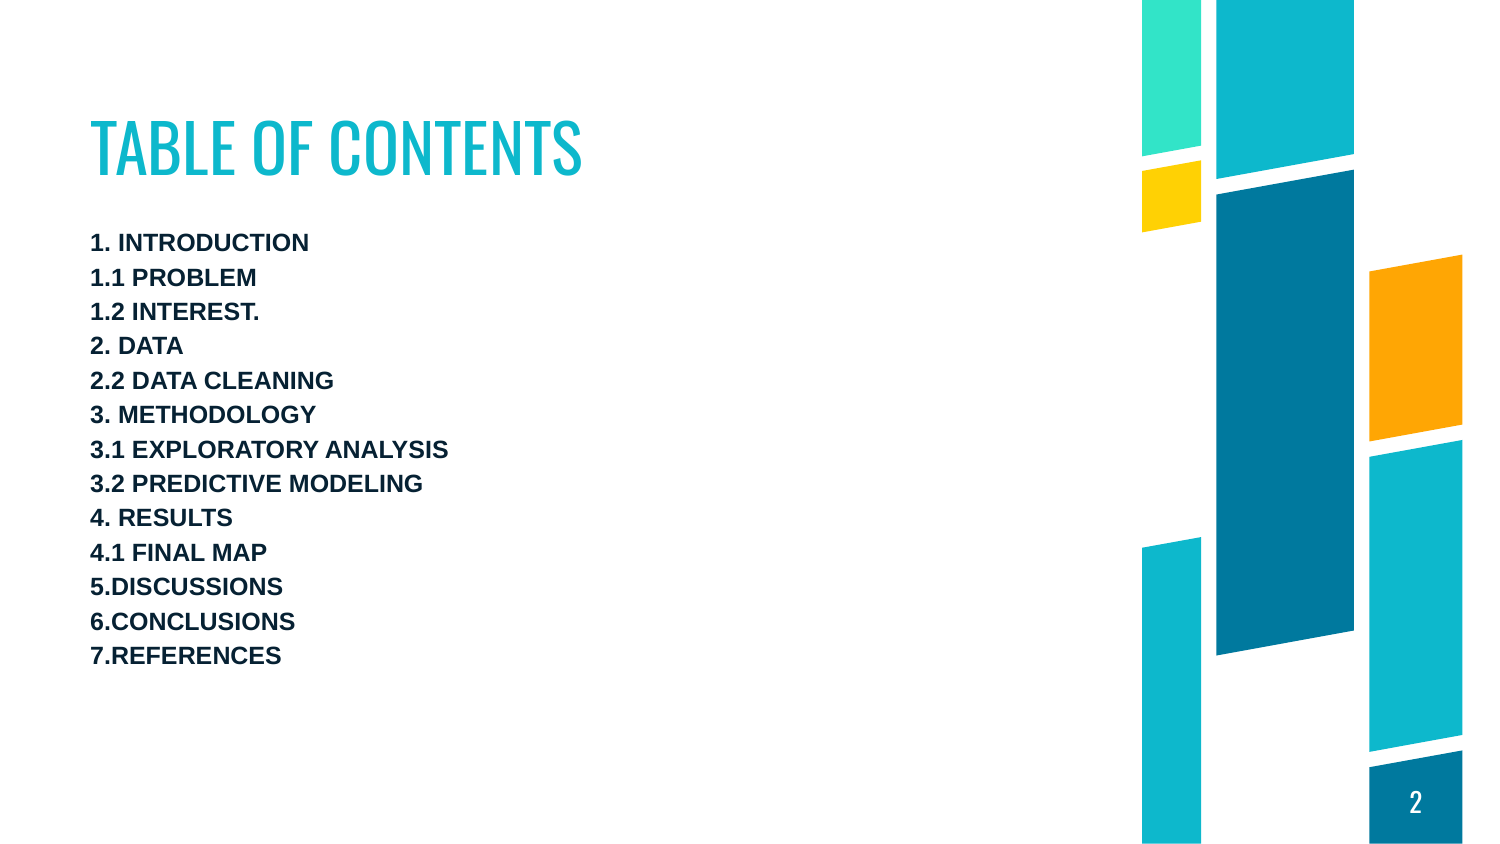

TABLE OF CONTENTS
1. INTRODUCTION
1.1 PROBLEM
1.2 INTEREST.
2. DATA
2.2 DATA CLEANING
3. METHODOLOGY
3.1 EXPLORATORY ANALYSIS
3.2 PREDICTIVE MODELING
4. RESULTS
4.1 FINAL MAP
5.DISCUSSIONS
6.CONCLUSIONS
7.REFERENCES

2